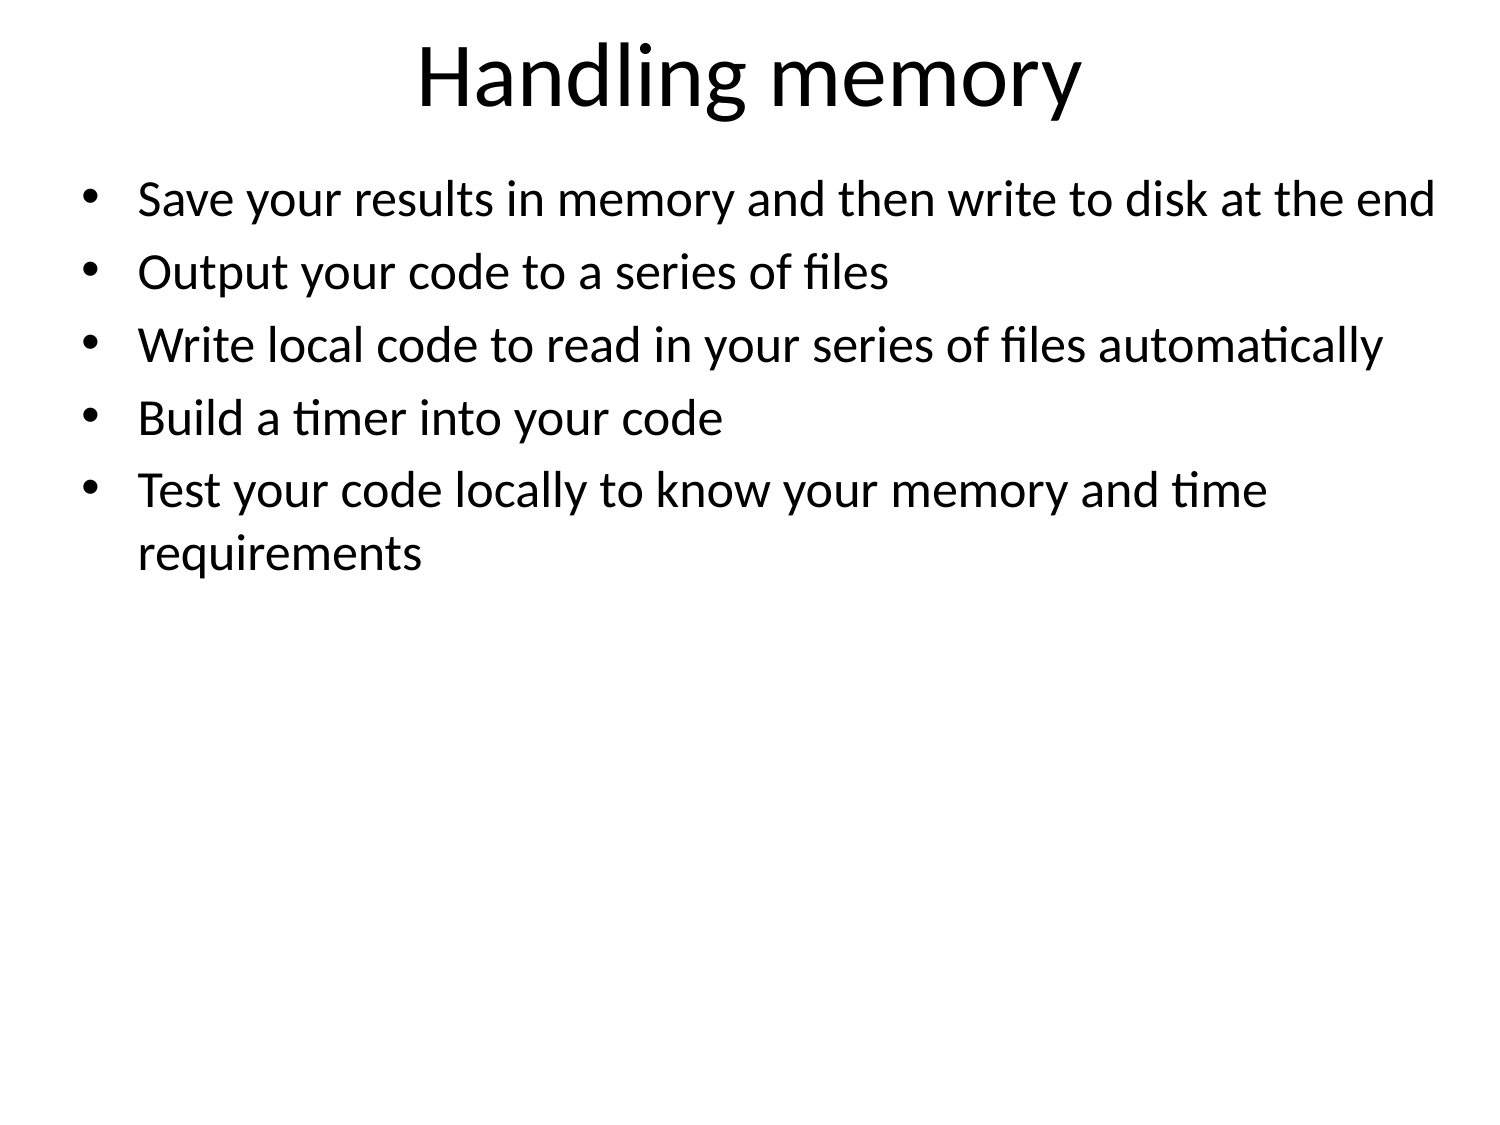

# Handling memory

Save your results in memory and then write to disk at the end
Output your code to a series of files
Write local code to read in your series of files automatically
Build a timer into your code
Test your code locally to know your memory and time requirements